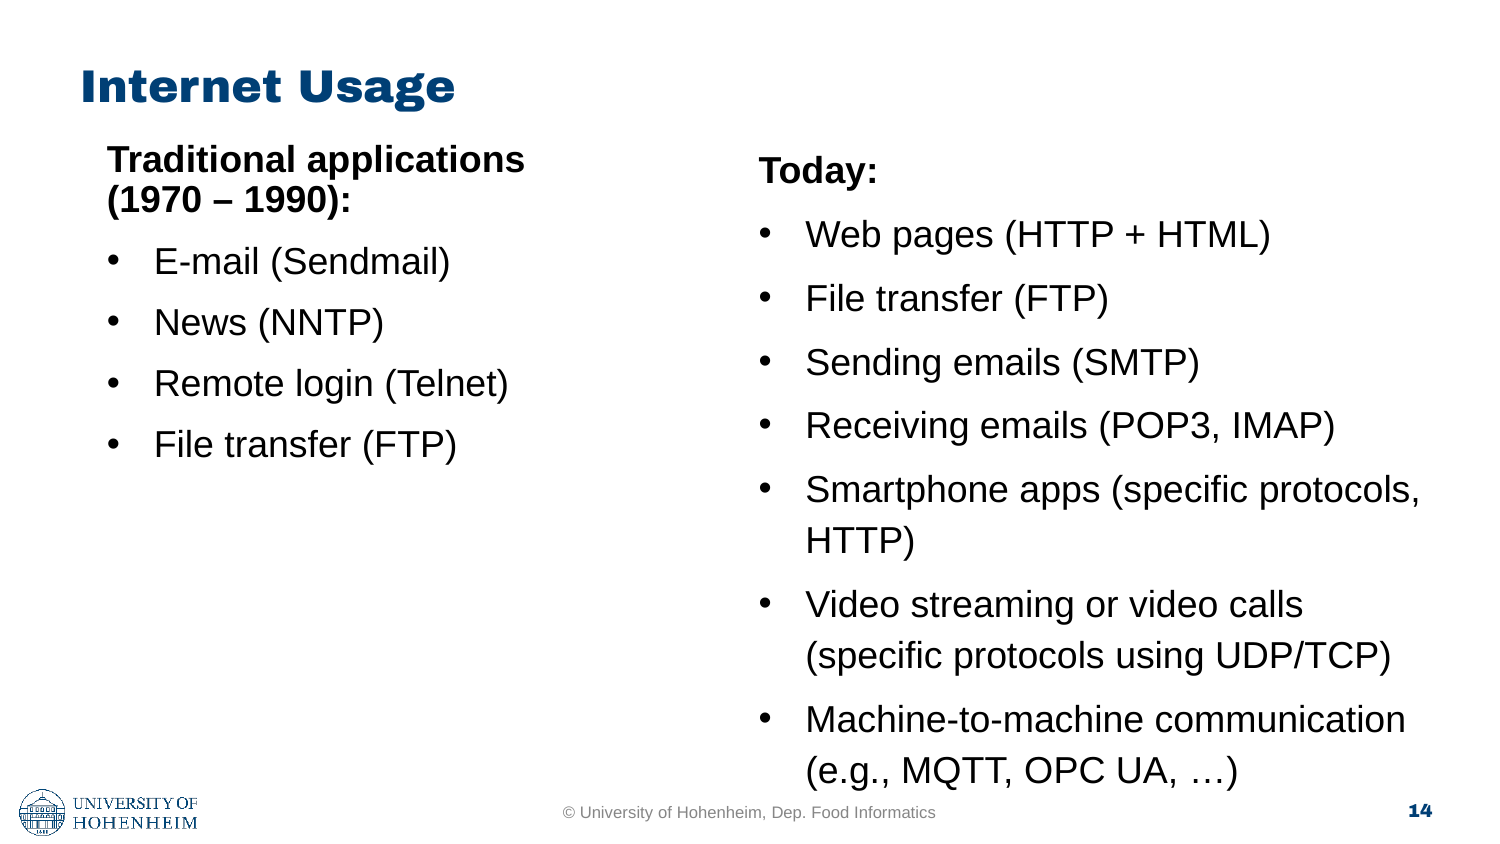

Internet Usage
Traditional applications
(1970 – 1990):
E-mail (Sendmail)
News (NNTP)
Remote login (Telnet)
File transfer (FTP)
Today:
Web pages (HTTP + HTML)
File transfer (FTP)
Sending emails (SMTP)
Receiving emails (POP3, IMAP)
Smartphone apps (specific protocols, HTTP)
Video streaming or video calls (specific protocols using UDP/TCP)
Machine-to-machine communication (e.g., MQTT, OPC UA, …)